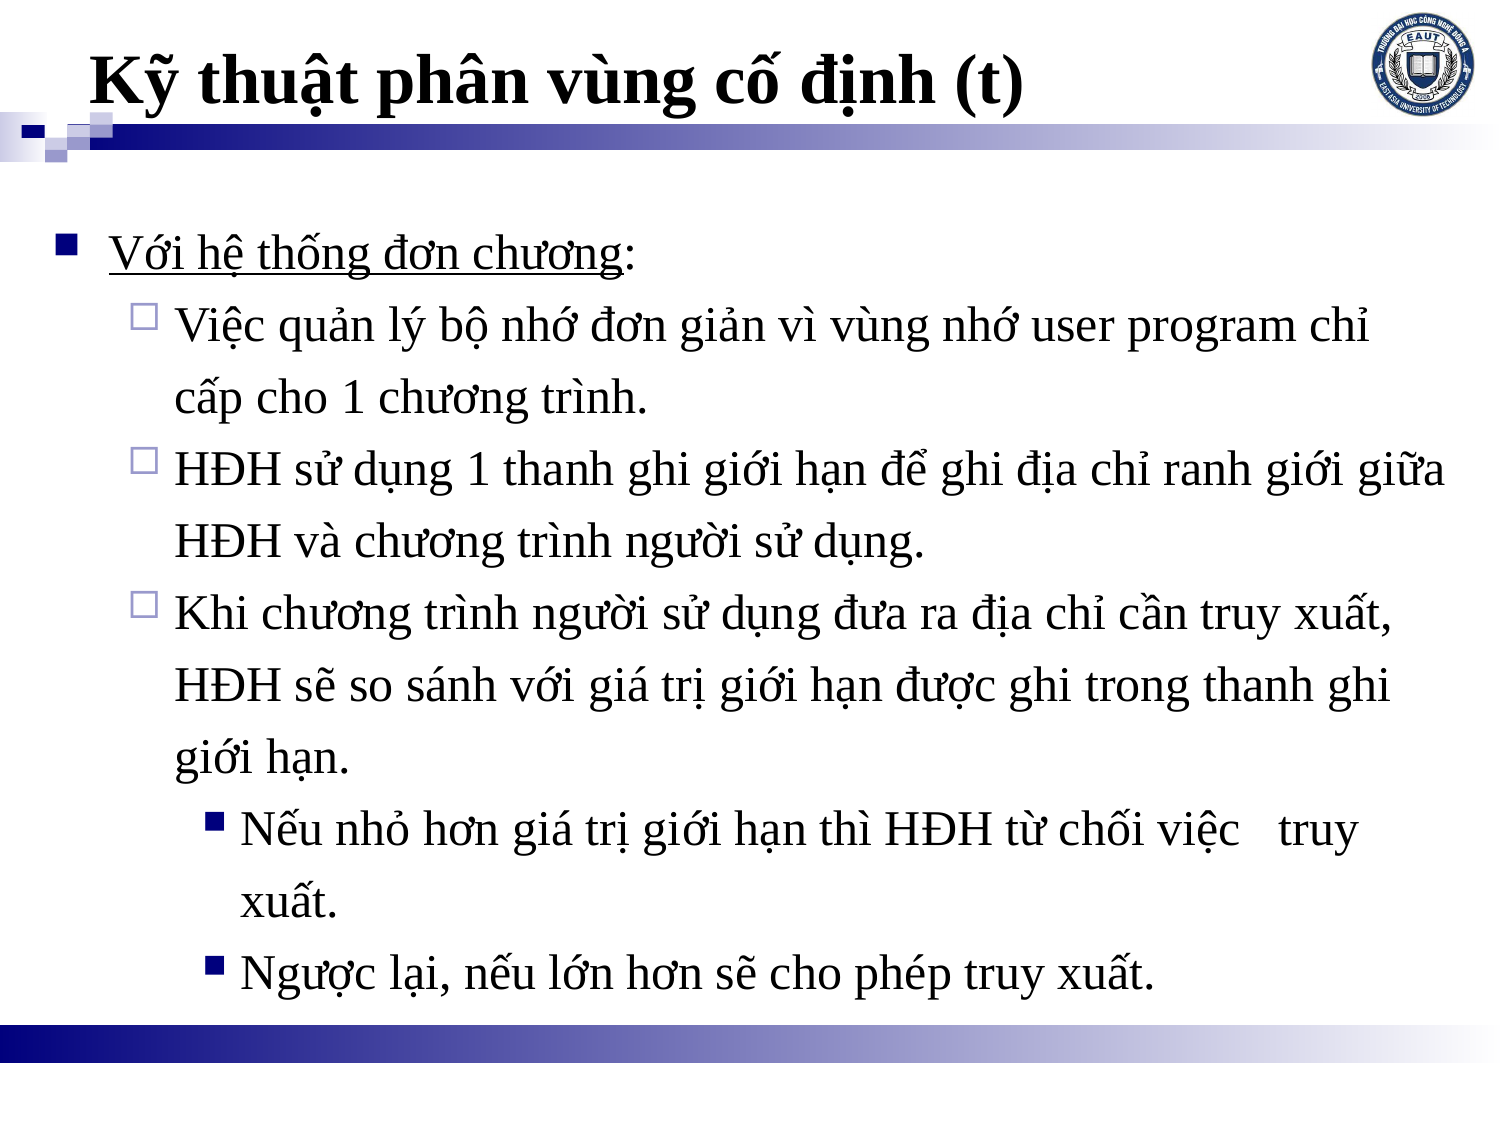

# Kỹ thuật phân vùng cố định (t)
Với hệ thống đơn chương:
Việc quản lý bộ nhớ đơn giản vì vùng nhớ user program chỉ cấp cho 1 chương trình.
HĐH sử dụng 1 thanh ghi giới hạn để ghi địa chỉ ranh giới giữa HĐH và chương trình người sử dụng.
Khi chương trình người sử dụng đưa ra địa chỉ cần truy xuất, HĐH sẽ so sánh với giá trị giới hạn được ghi trong thanh ghi giới hạn.
Nếu nhỏ hơn giá trị giới hạn thì HĐH từ chối việc   truy xuất.
Ngược lại, nếu lớn hơn sẽ cho phép truy xuất.